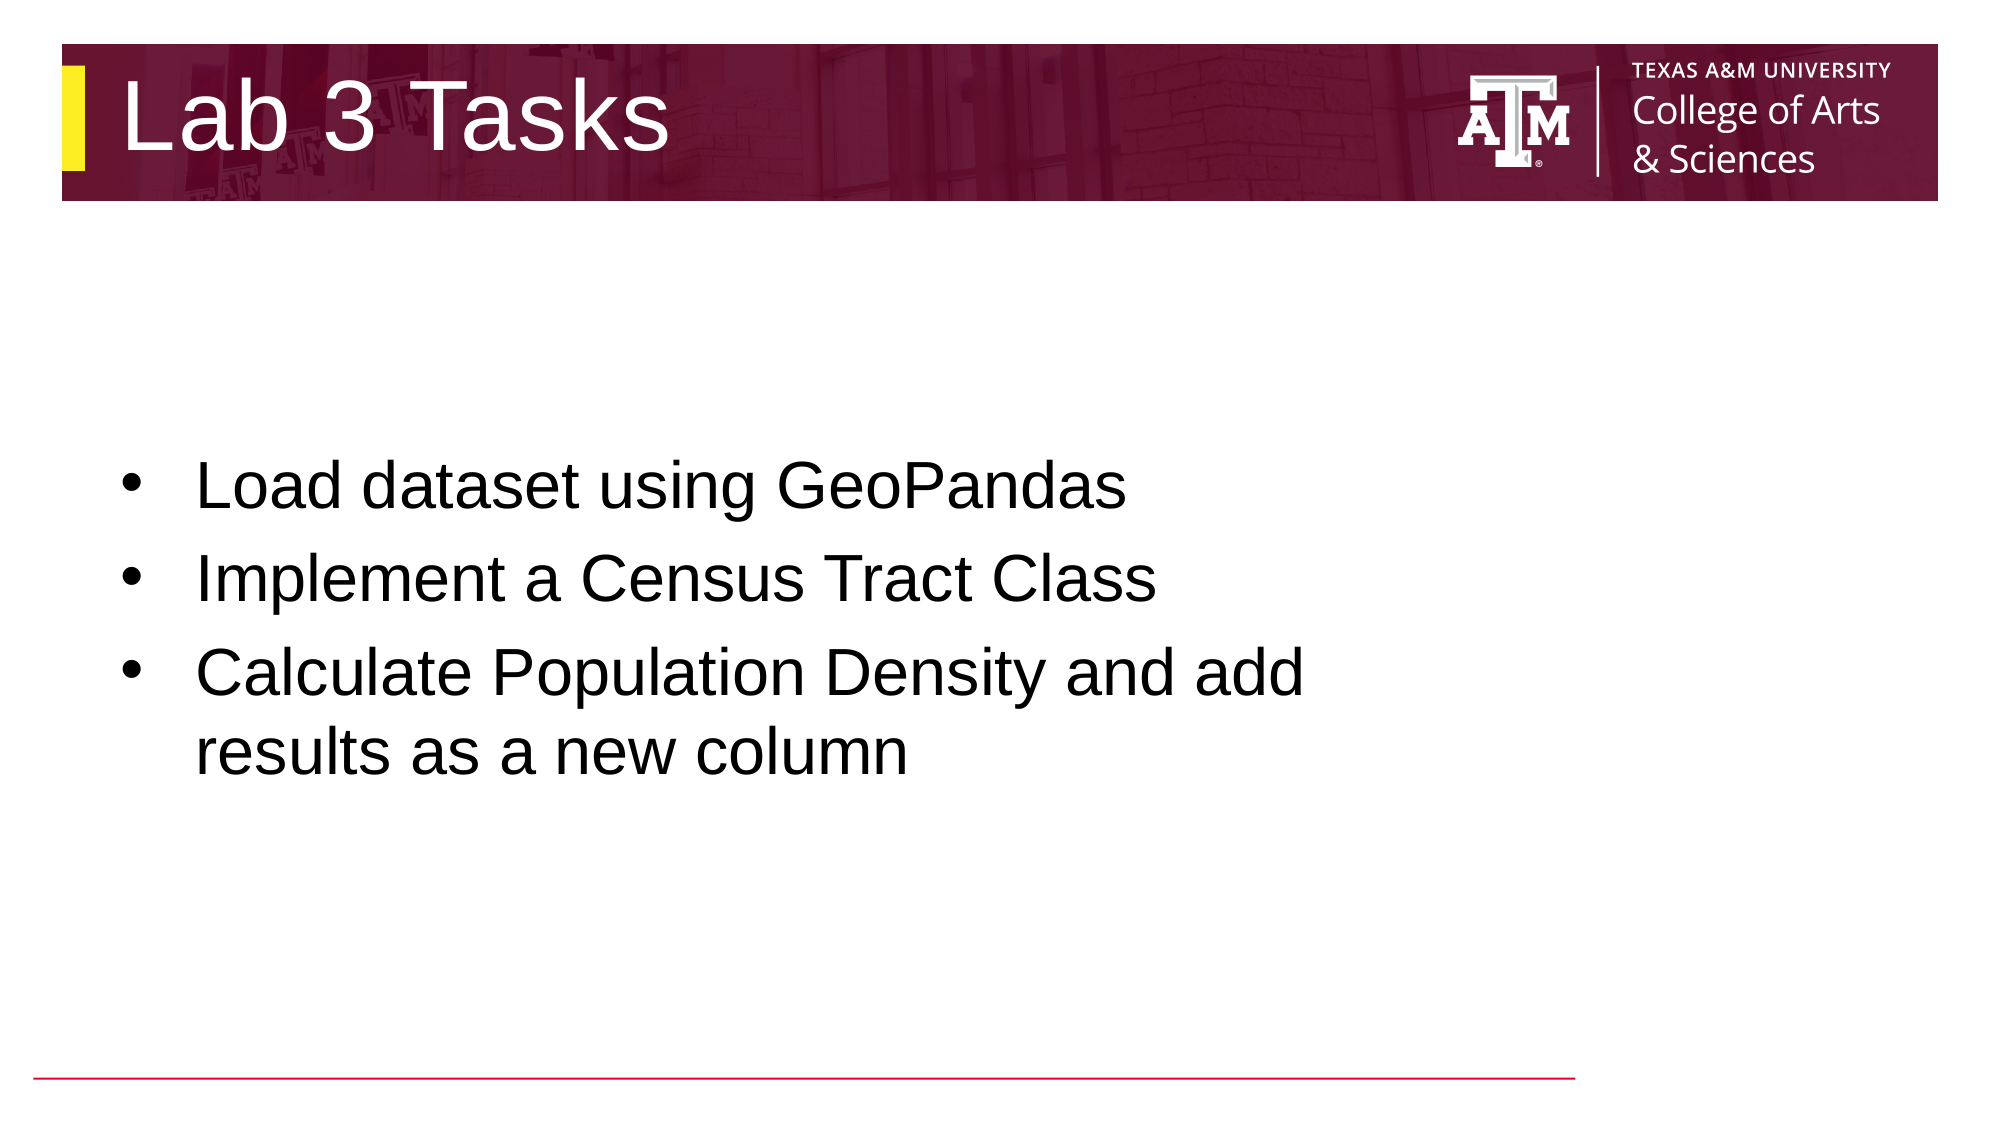

# Lab 3 Tasks
Load dataset using GeoPandas
Implement a Census Tract Class
Calculate Population Density and add results as a new column